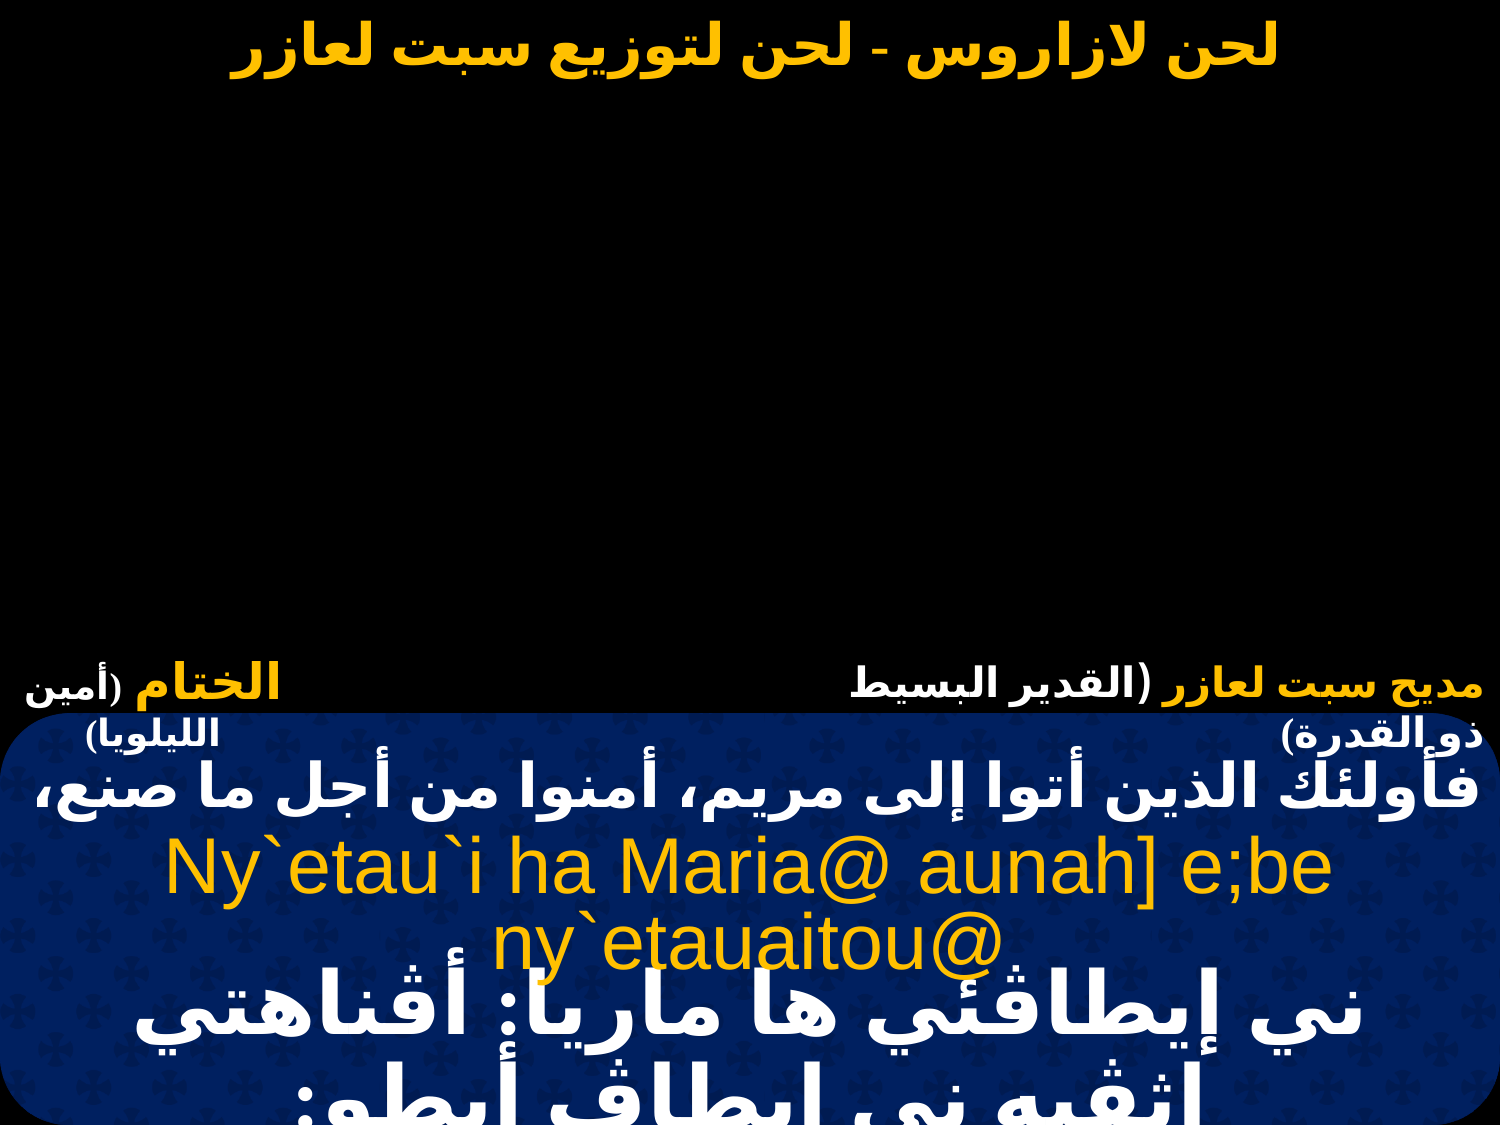

#
فأولئك الذين أتوا إلى مريم، أمنوا من أجل ما صنع،
Ny`etau`i ha Maria@ aunah] e;be ny`etauaitou@
ني إيطاڤئي ها ماريا: أڤناهتي إثڤيه ني إيطاڤ أيطو: